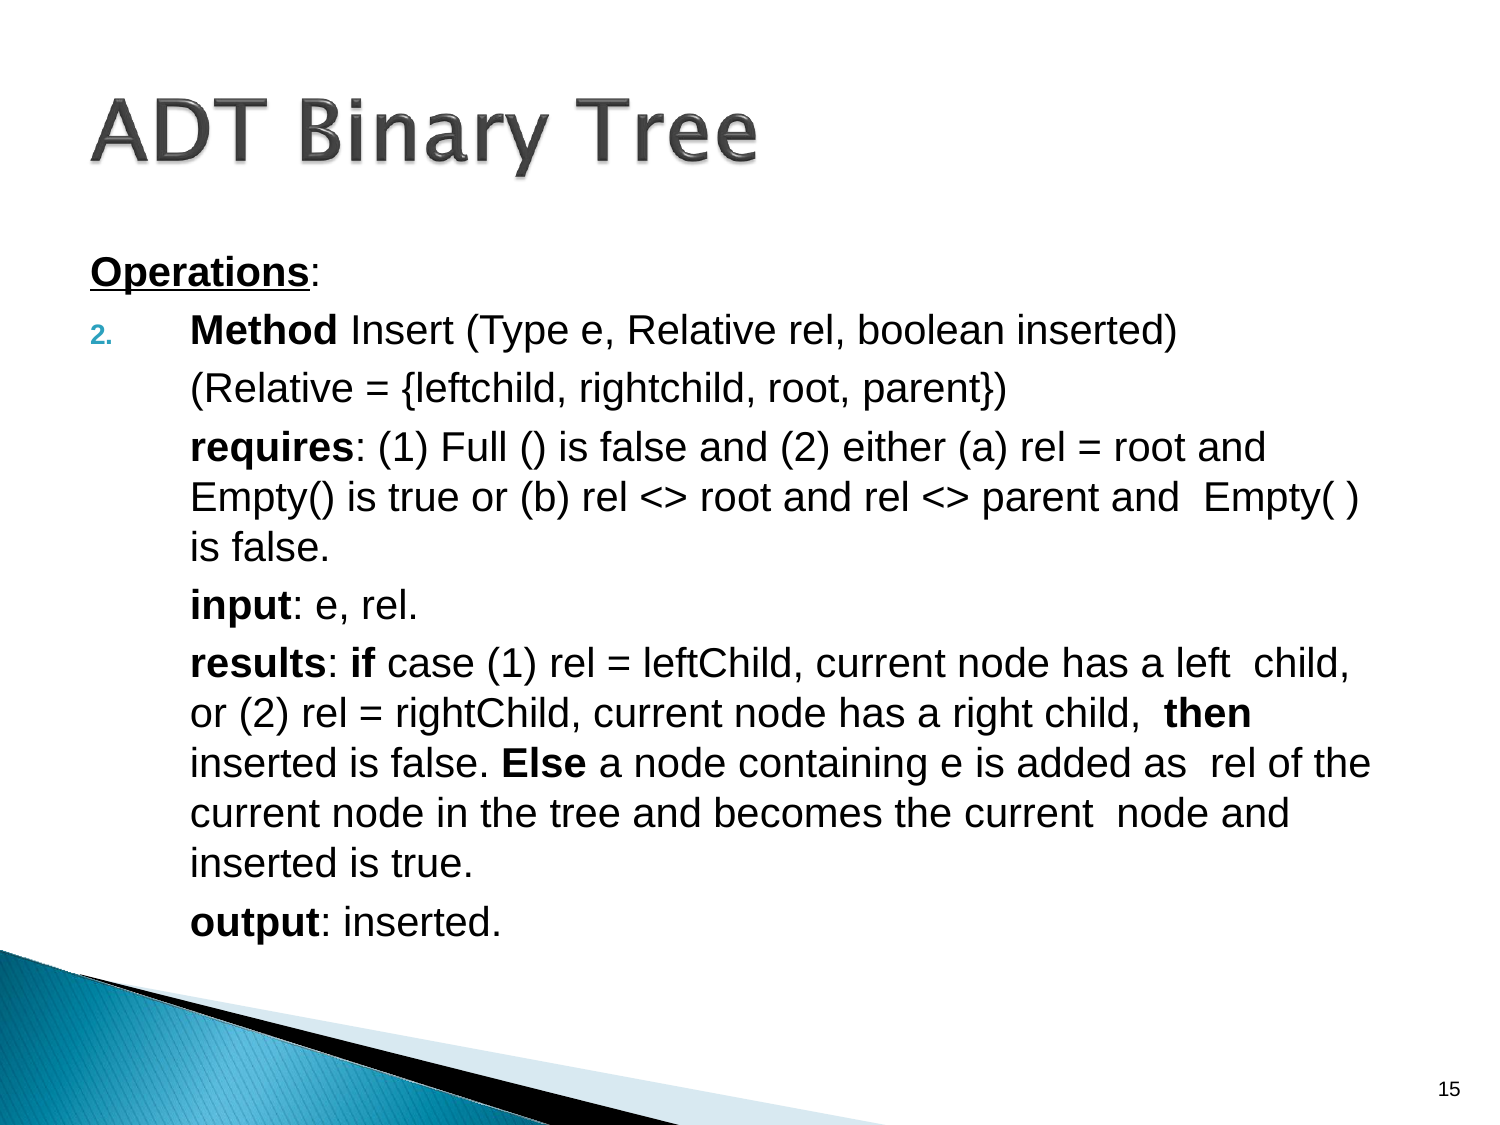

# Operations:
Method Insert (Type e, Relative rel, boolean inserted)
(Relative = {leftchild, rightchild, root, parent})
requires: (1) Full () is false and (2) either (a) rel = root and  Empty() is true or (b) rel <> root and rel <> parent and  Empty( ) is false.
input: e, rel.
results: if case (1) rel = leftChild, current node has a left  child, or (2) rel = rightChild, current node has a right child,  then inserted is false. Else a node containing e is added as  rel of the current node in the tree and becomes the current  node and inserted is true.
output: inserted.
2.
15